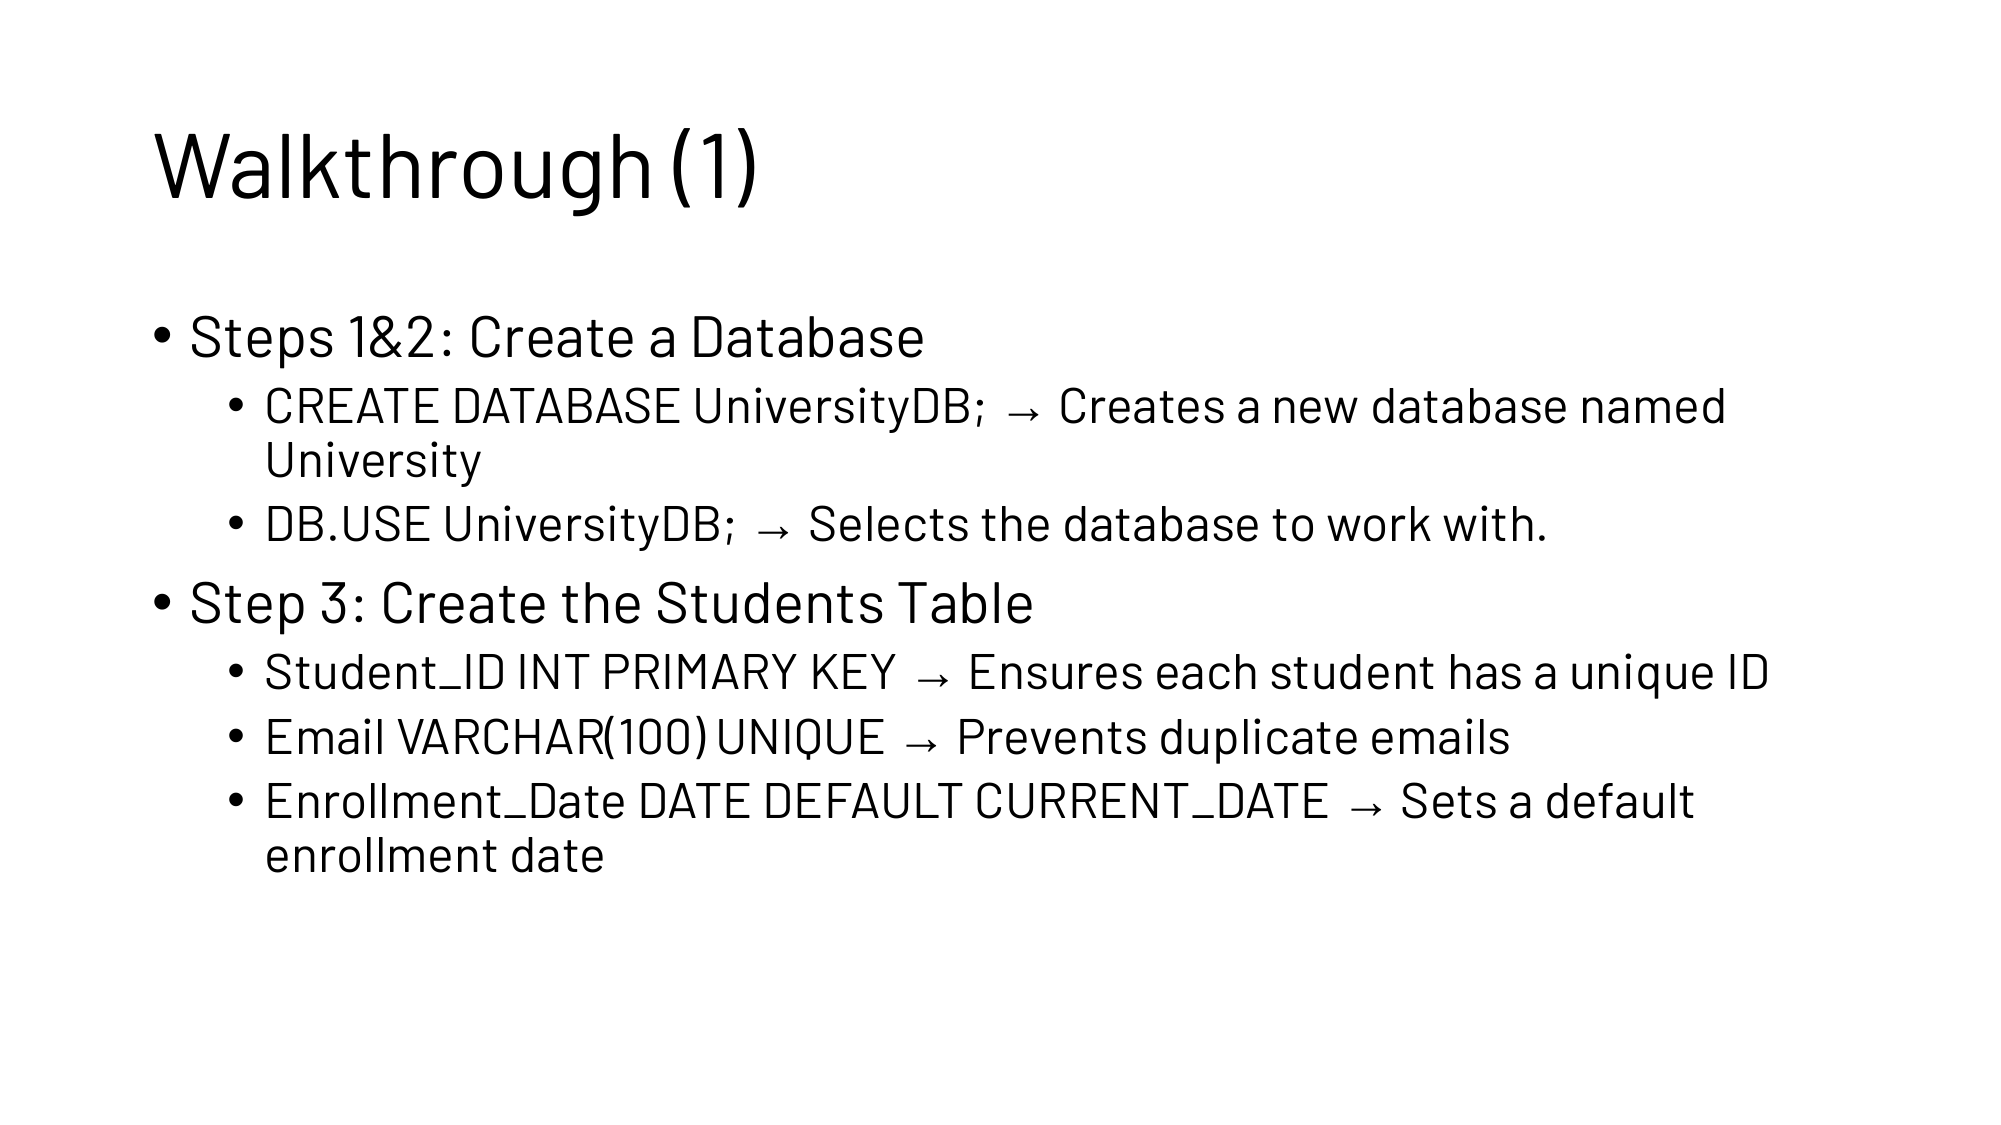

# Walkthrough (1)
Steps 1&2: Create a Database
CREATE DATABASE UniversityDB; → Creates a new database named University
DB.USE UniversityDB; → Selects the database to work with.
Step 3: Create the Students Table
Student_ID INT PRIMARY KEY → Ensures each student has a unique ID
Email VARCHAR(100) UNIQUE → Prevents duplicate emails
Enrollment_Date DATE DEFAULT CURRENT_DATE → Sets a default enrollment date